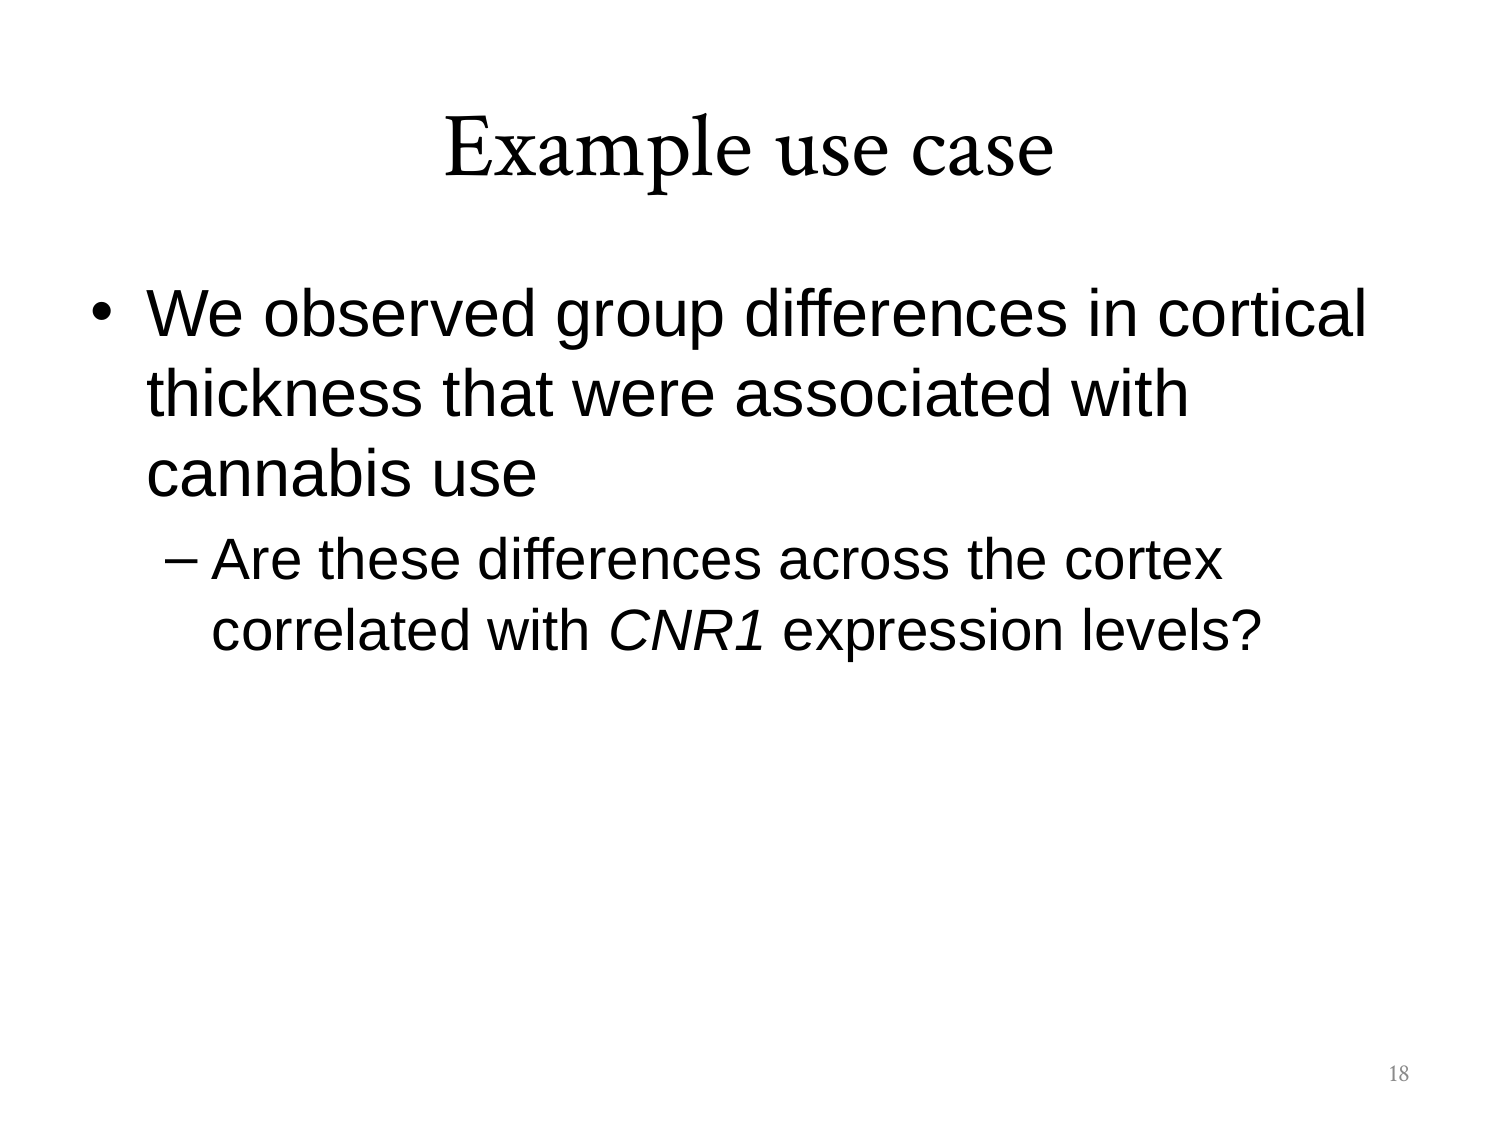

# Example use case
We observed group differences in cortical thickness that were associated with cannabis use
Are these differences across the cortex correlated with CNR1 expression levels?

18